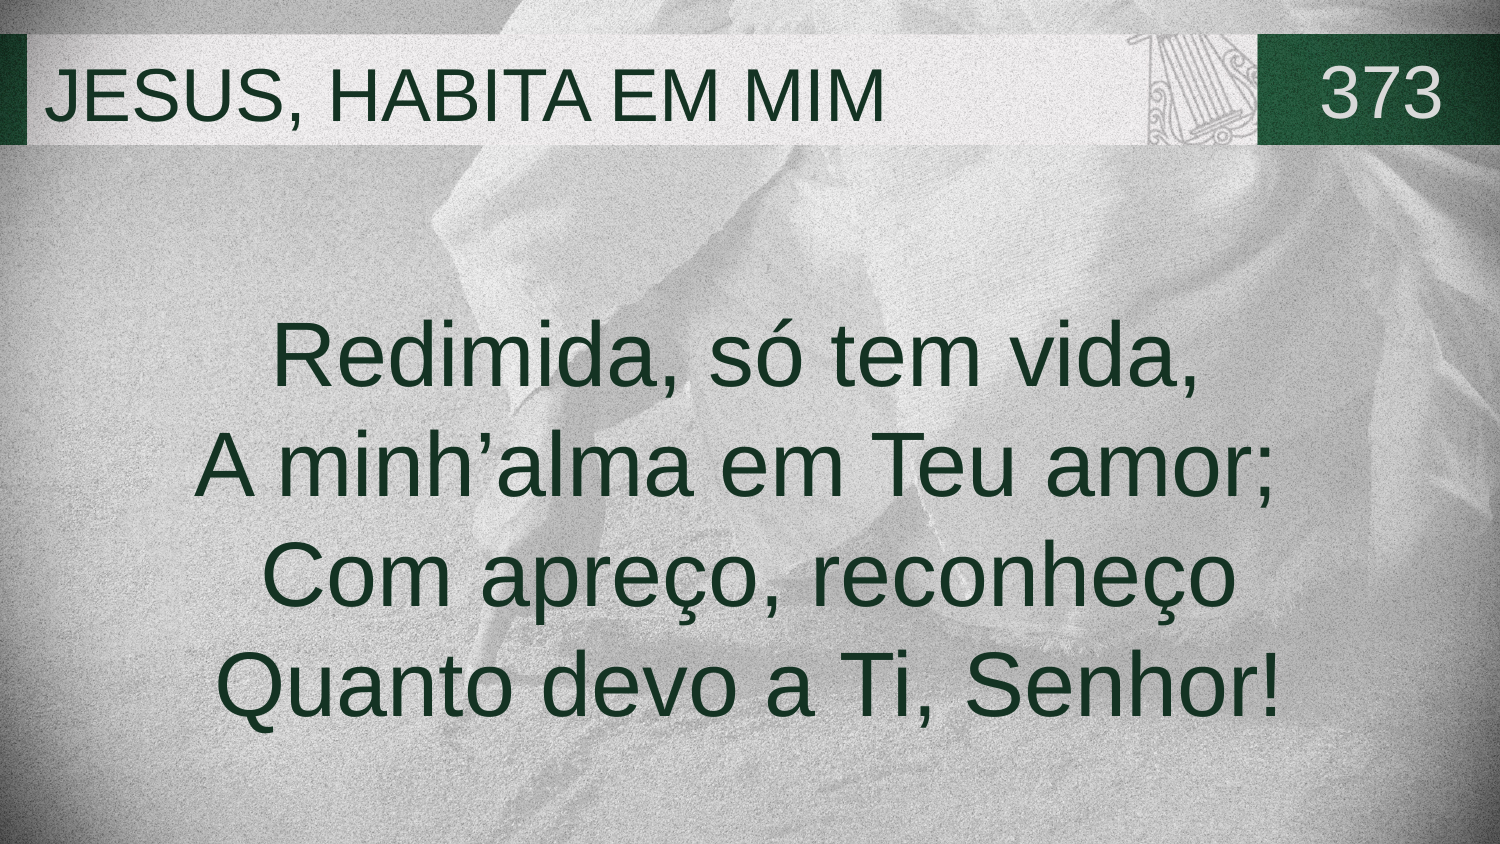

# JESUS, HABITA EM MIM
373
Redimida, só tem vida,
A minh’alma em Teu amor;
Com apreço, reconheço
Quanto devo a Ti, Senhor!